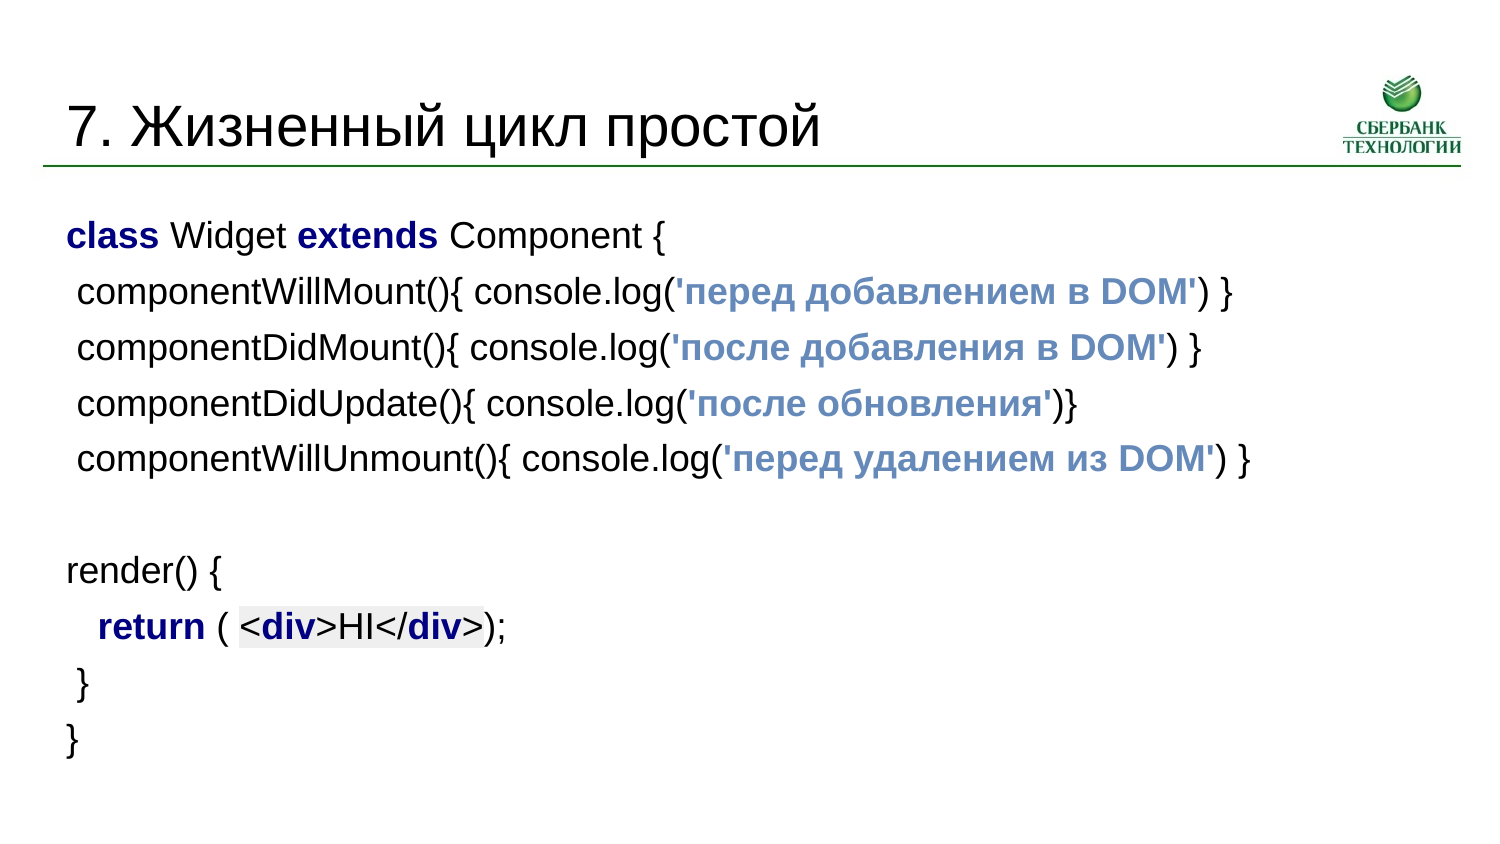

# 7. Жизненный цикл простой
class Widget extends Component {
 componentWillMount(){ console.log('перед добавлением в DOM') }
 componentDidMount(){ console.log('после добавления в DOM') }
 componentDidUpdate(){ console.log('после обновления')}
 componentWillUnmount(){ console.log('перед удалением из DOM') }

render() {
   return ( <div>HI</div>);
 }
}